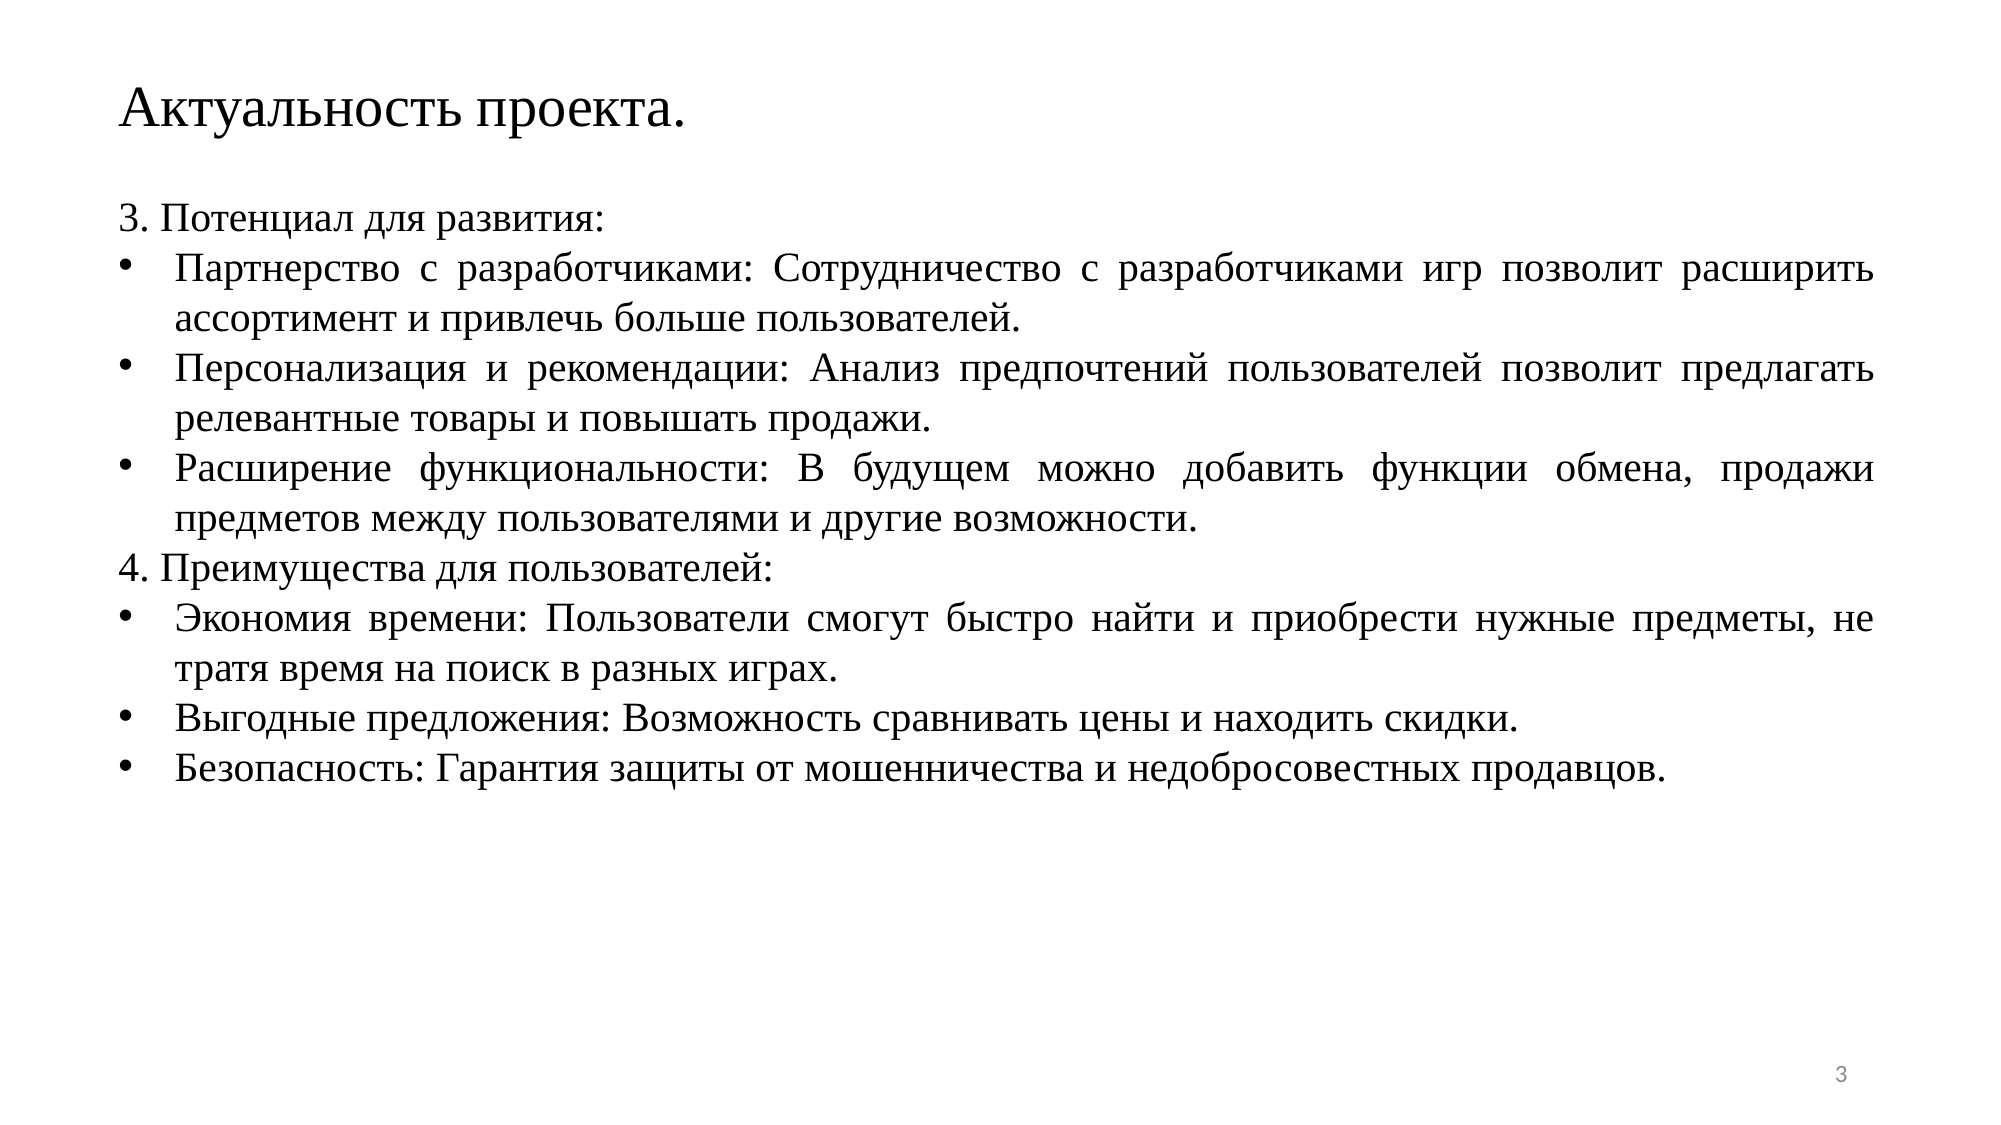

Актуальность проекта.
3. Потенциал для развития:
Партнерство с разработчиками: Сотрудничество с разработчиками игр позволит расширить ассортимент и привлечь больше пользователей.
Персонализация и рекомендации: Анализ предпочтений пользователей позволит предлагать релевантные товары и повышать продажи.
Расширение функциональности: В будущем можно добавить функции обмена, продажи предметов между пользователями и другие возможности.
4. Преимущества для пользователей:
Экономия времени: Пользователи смогут быстро найти и приобрести нужные предметы, не тратя время на поиск в разных играх.
Выгодные предложения: Возможность сравнивать цены и находить скидки.
Безопасность: Гарантия защиты от мошенничества и недобросовестных продавцов.

3